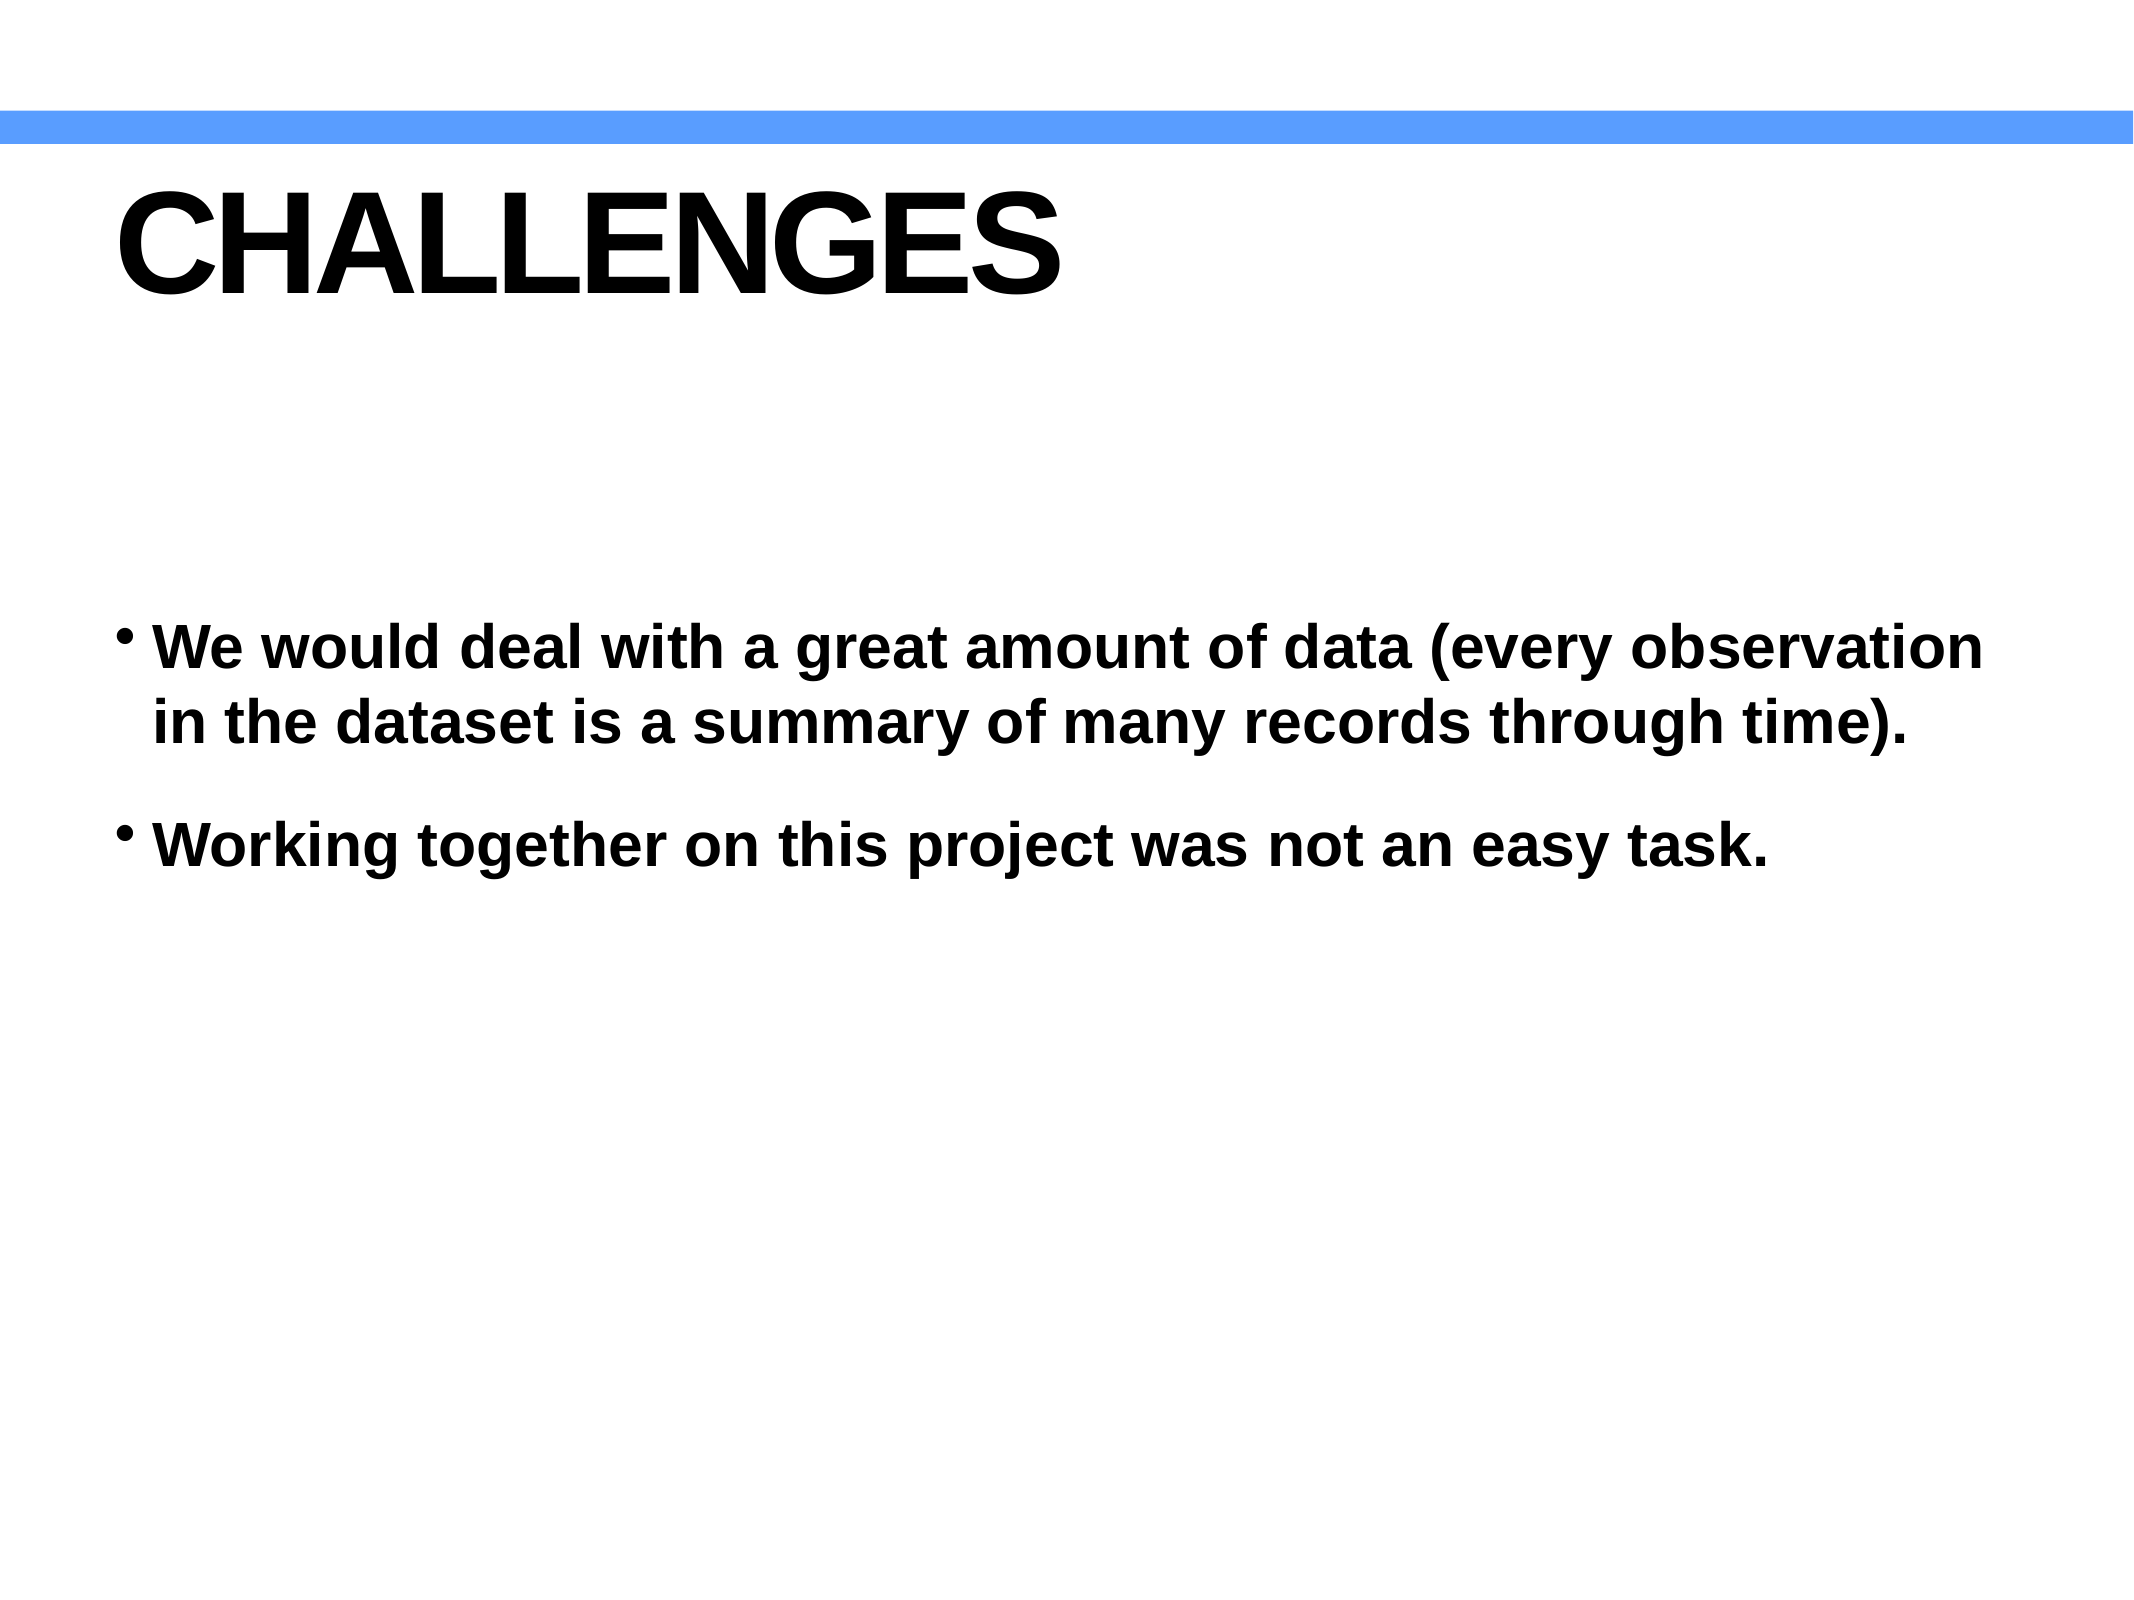

# CHALLENGES
We would deal with a great amount of data (every observation in the dataset is a summary of many records through time).
Working together on this project was not an easy task.